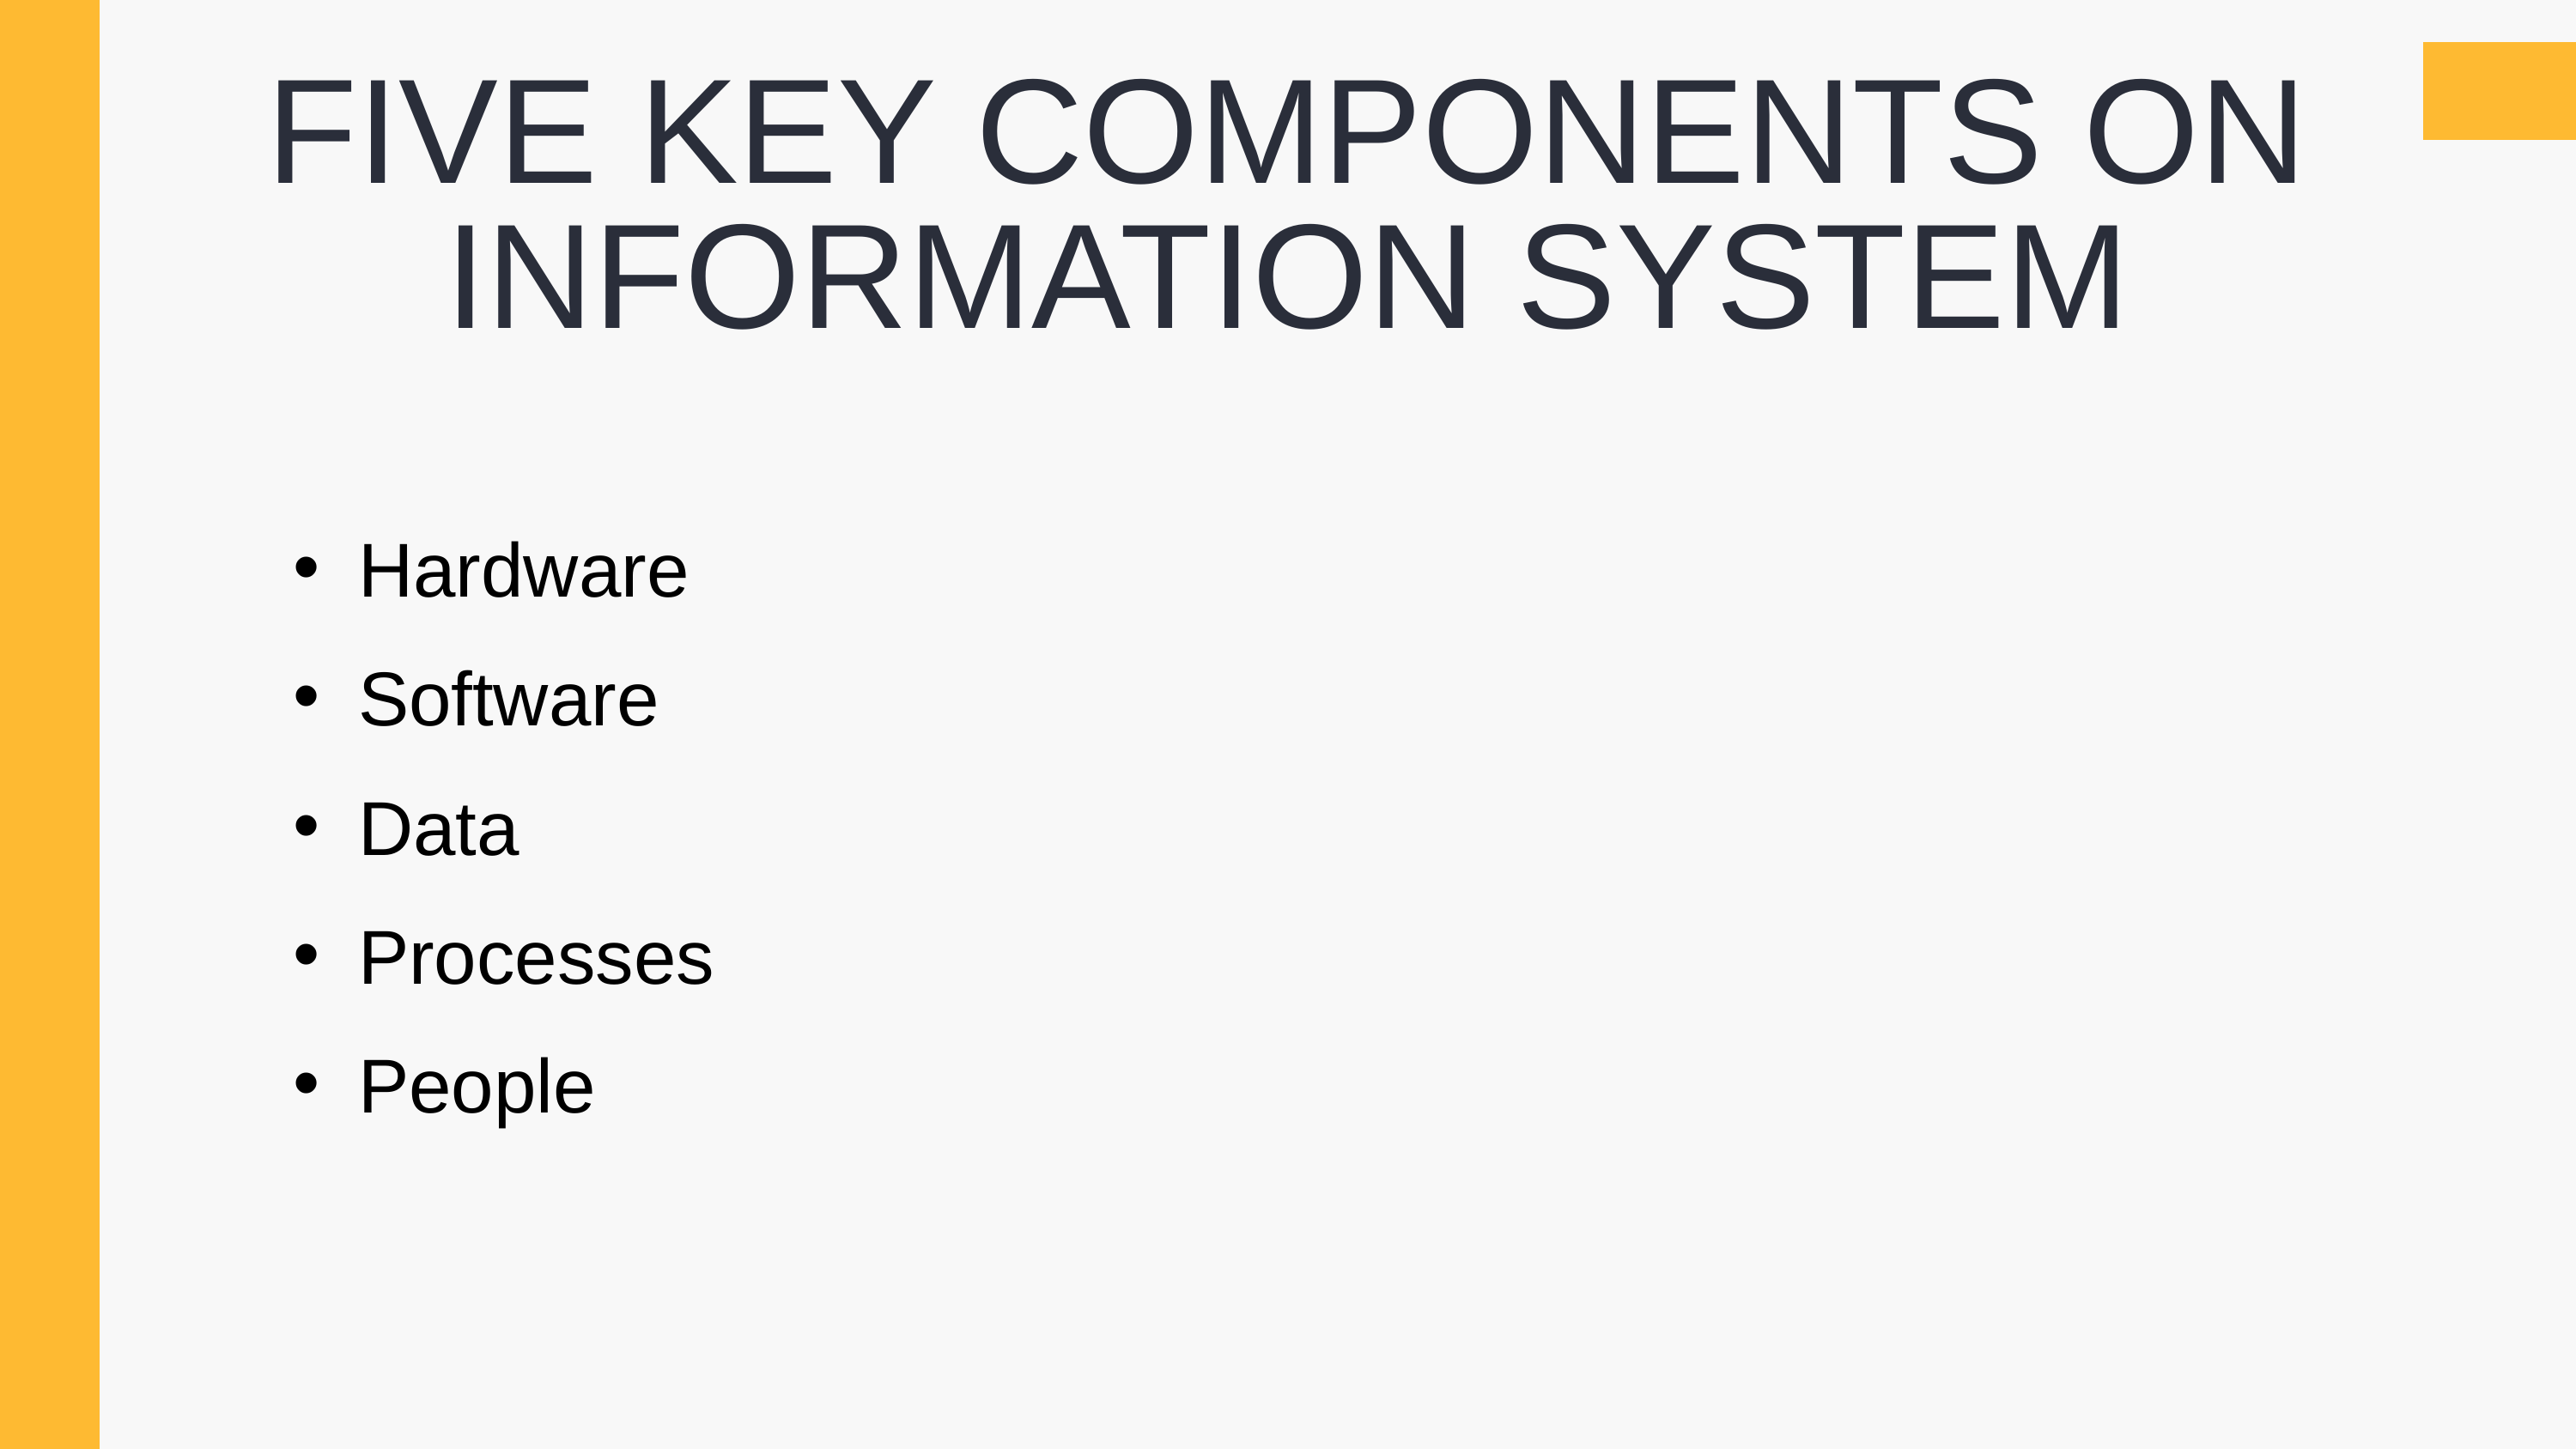

FIVE KEY COMPONENTS ON INFORMATION SYSTEM
Hardware
Software
Data
Processes
People